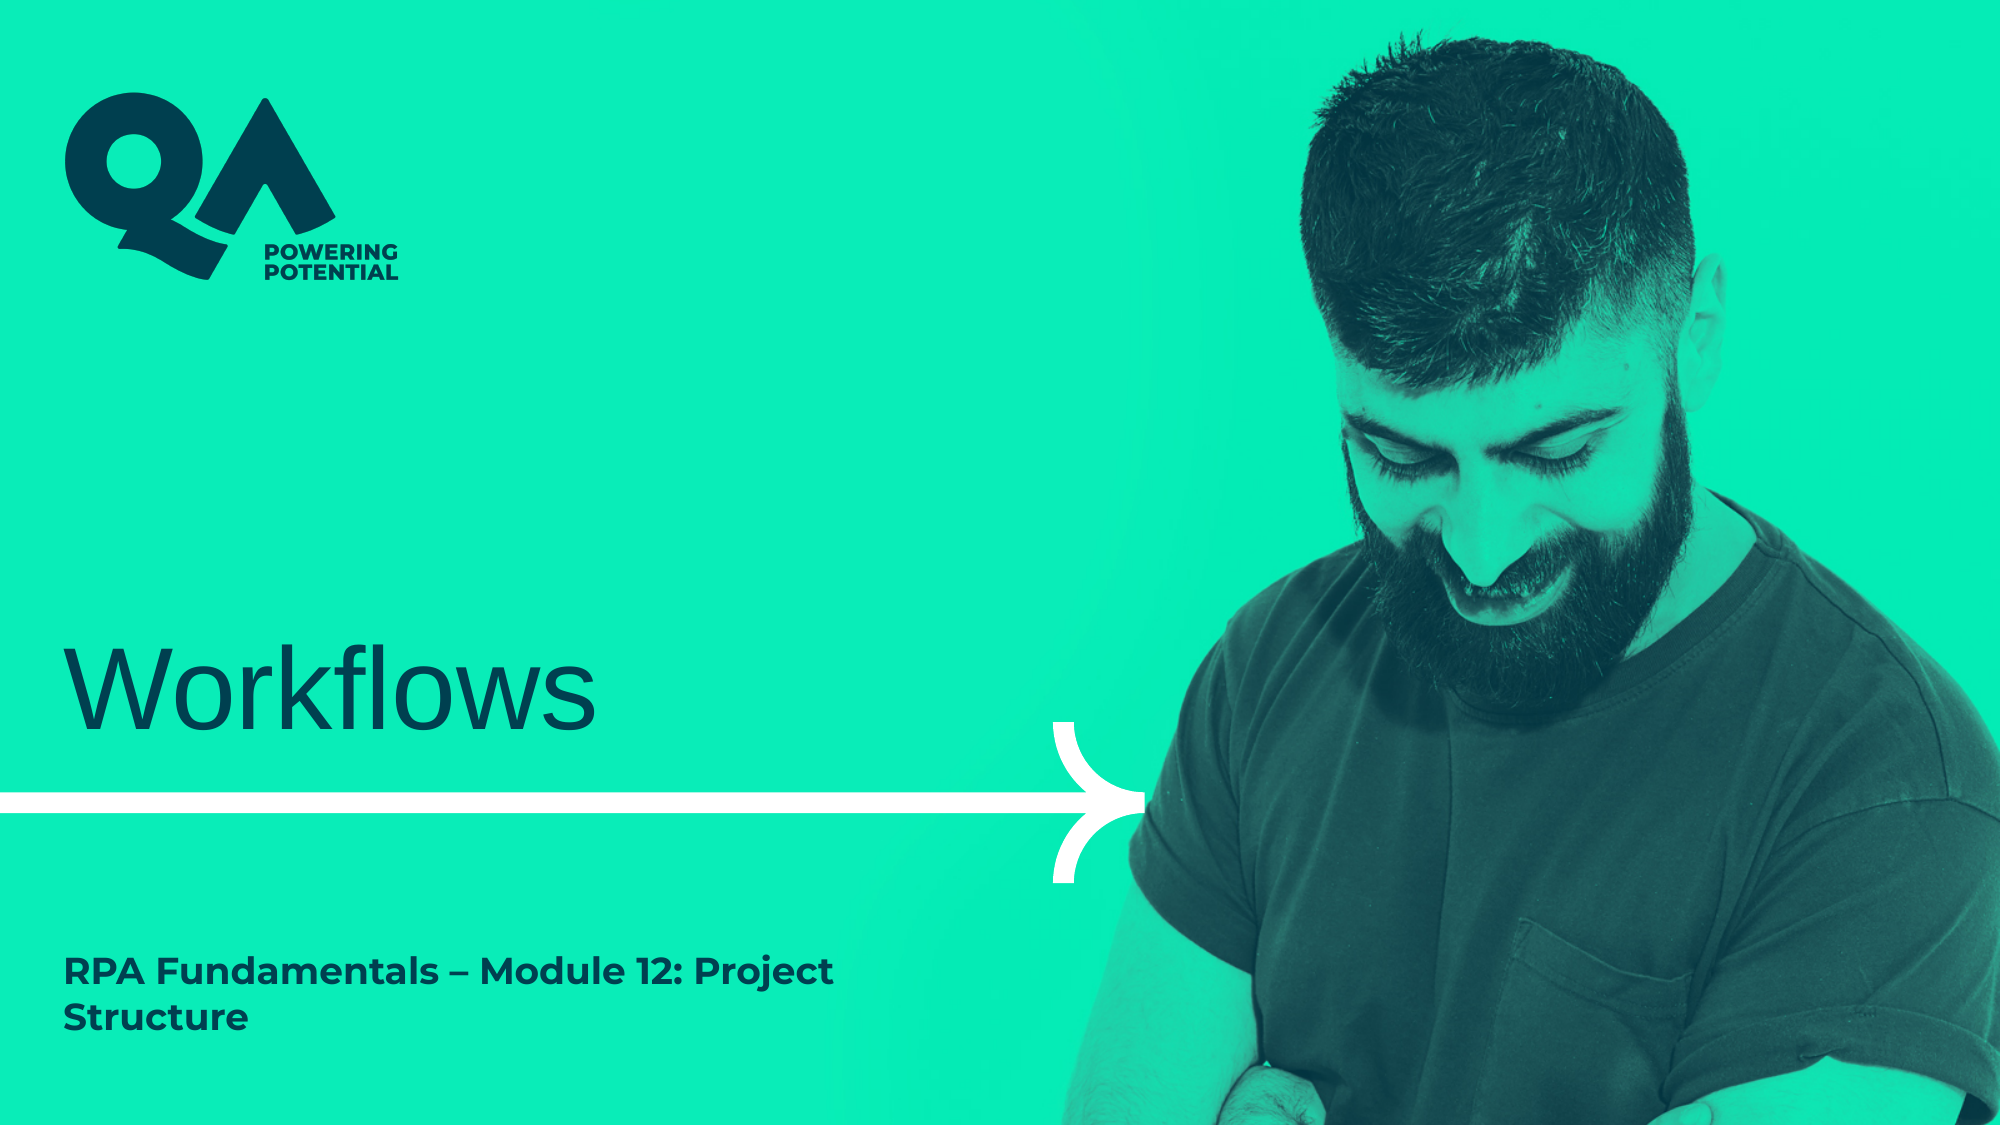

# Workflows
RPA Fundamentals – Module 12: Project Structure